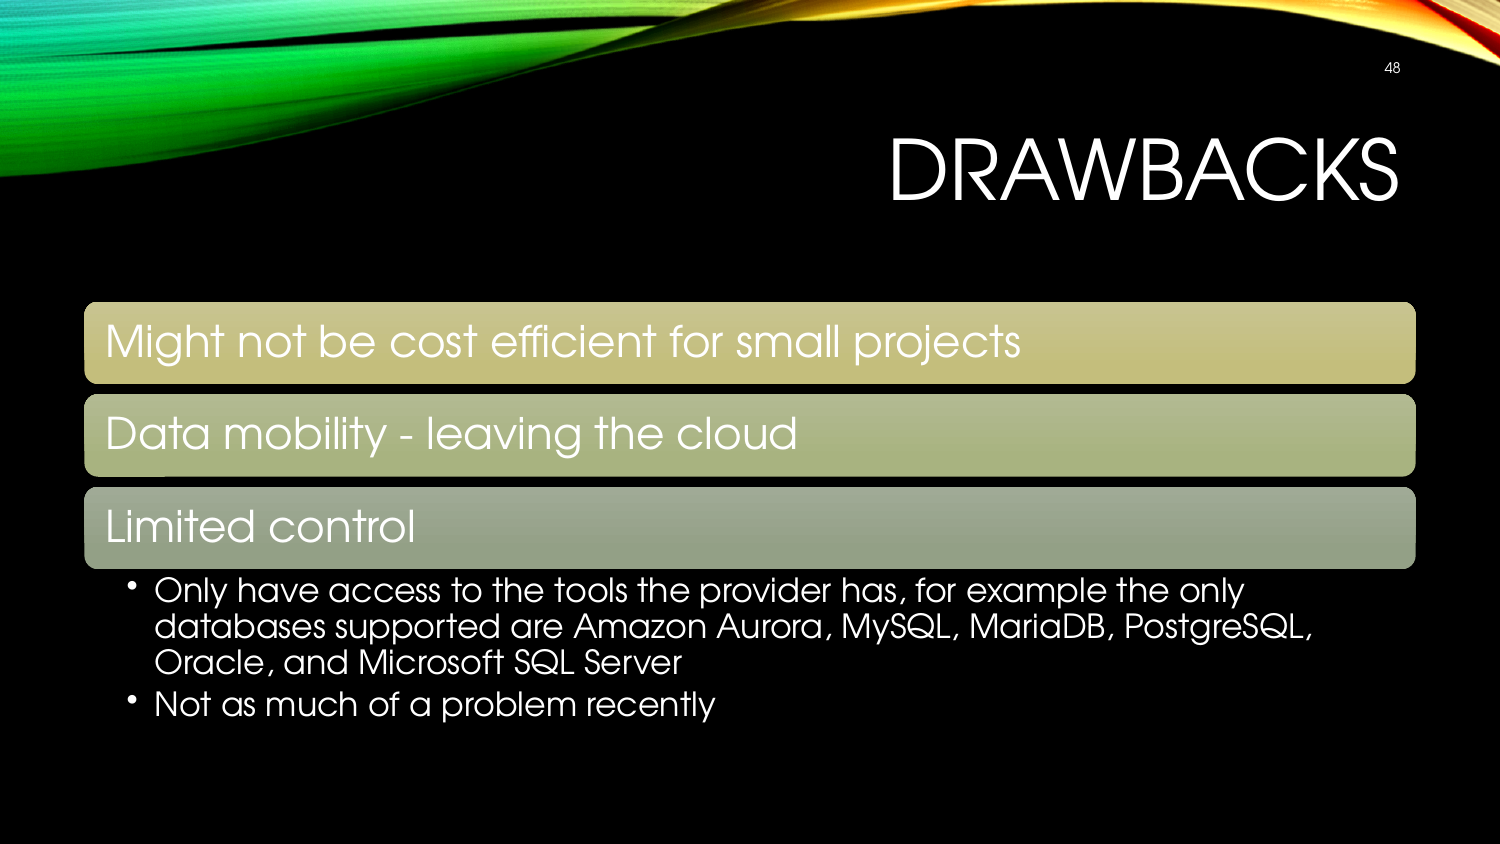

48
# Drawbacks
Might not be cost efficient for small projects
Data mobility - leaving the cloud
Limited control
Only have access to the tools the provider has, for example the only databases supported are Amazon Aurora, MySQL, MariaDB, PostgreSQL, Oracle, and Microsoft SQL Server
Not as much of a problem recently